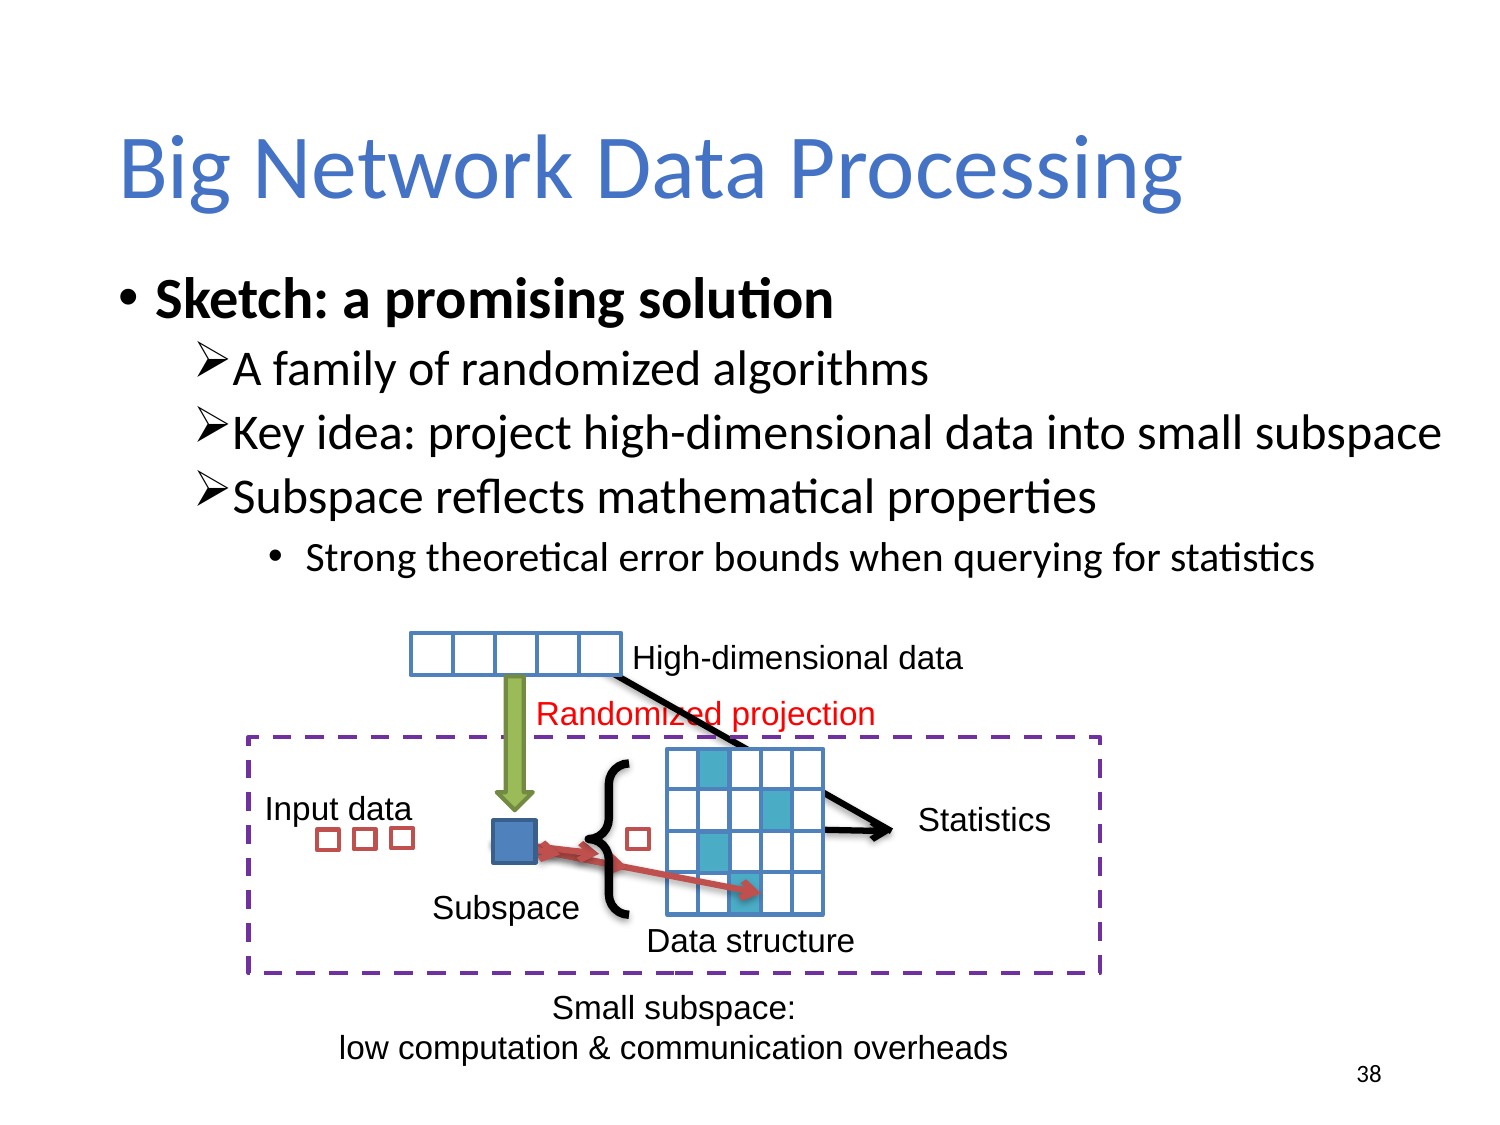

# Big Network Data Processing
Sketch: a promising solution
A family of randomized algorithms
Key idea: project high-dimensional data into small subspace
Subspace reflects mathematical properties
Strong theoretical error bounds when querying for statistics

High-dimensional data

Randomized projection

Input data

Statistics

Subspace
Data structure
Small subspace:
low computation & communication overheads
38